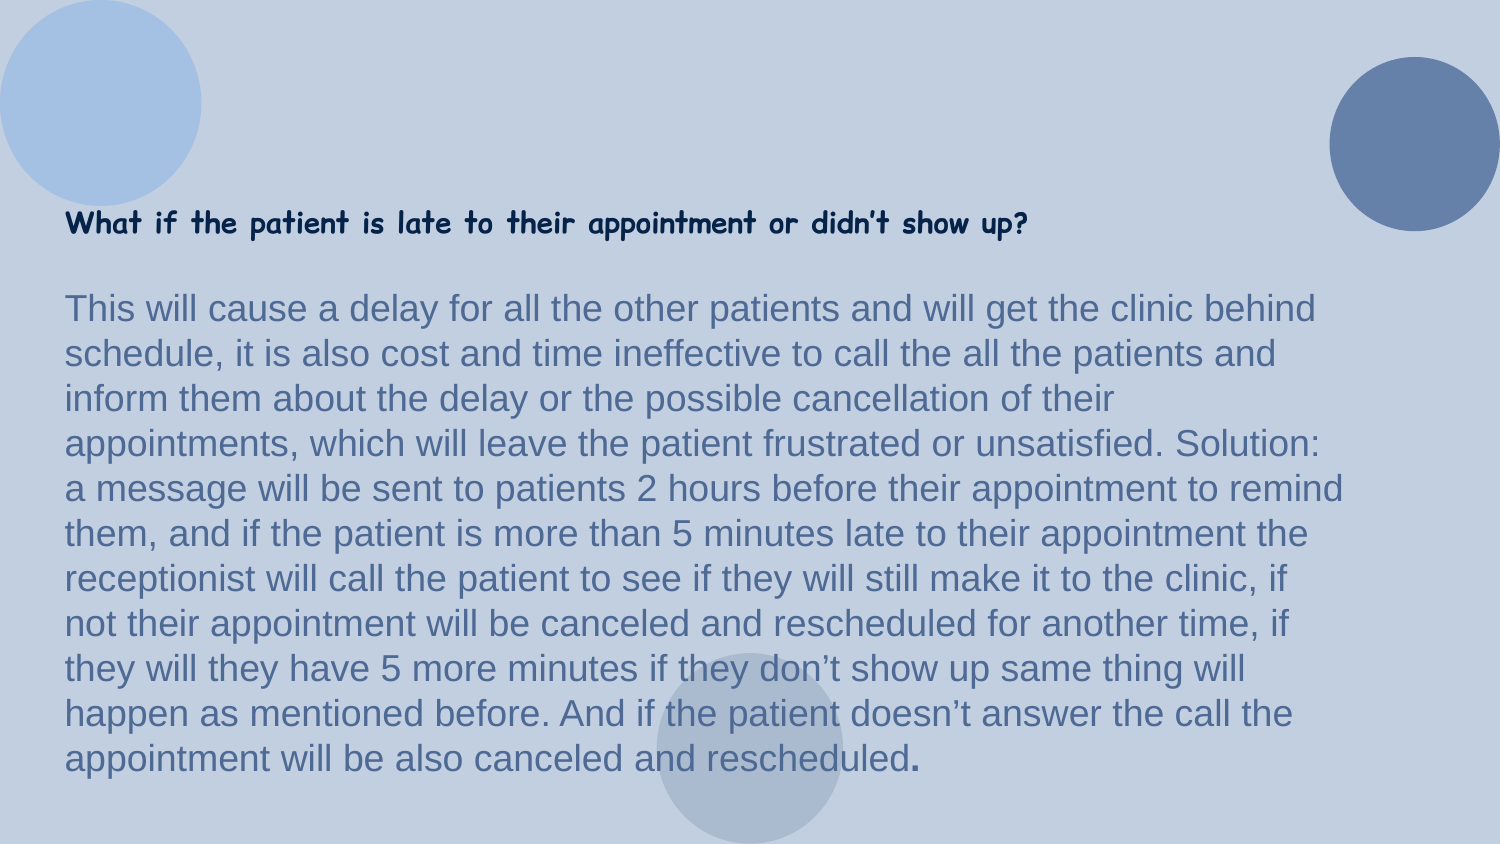

What if the patient is late to their appointment or didn’t show up?
This will cause a delay for all the other patients and will get the clinic behind schedule, it is also cost and time ineffective to call the all the patients and inform them about the delay or the possible cancellation of their appointments, which will leave the patient frustrated or unsatisfied. Solution: a message will be sent to patients 2 hours before their appointment to remind them, and if the patient is more than 5 minutes late to their appointment the receptionist will call the patient to see if they will still make it to the clinic, if not their appointment will be canceled and rescheduled for another time, if they will they have 5 more minutes if they don’t show up same thing will happen as mentioned before. And if the patient doesn’t answer the call the appointment will be also canceled and rescheduled.